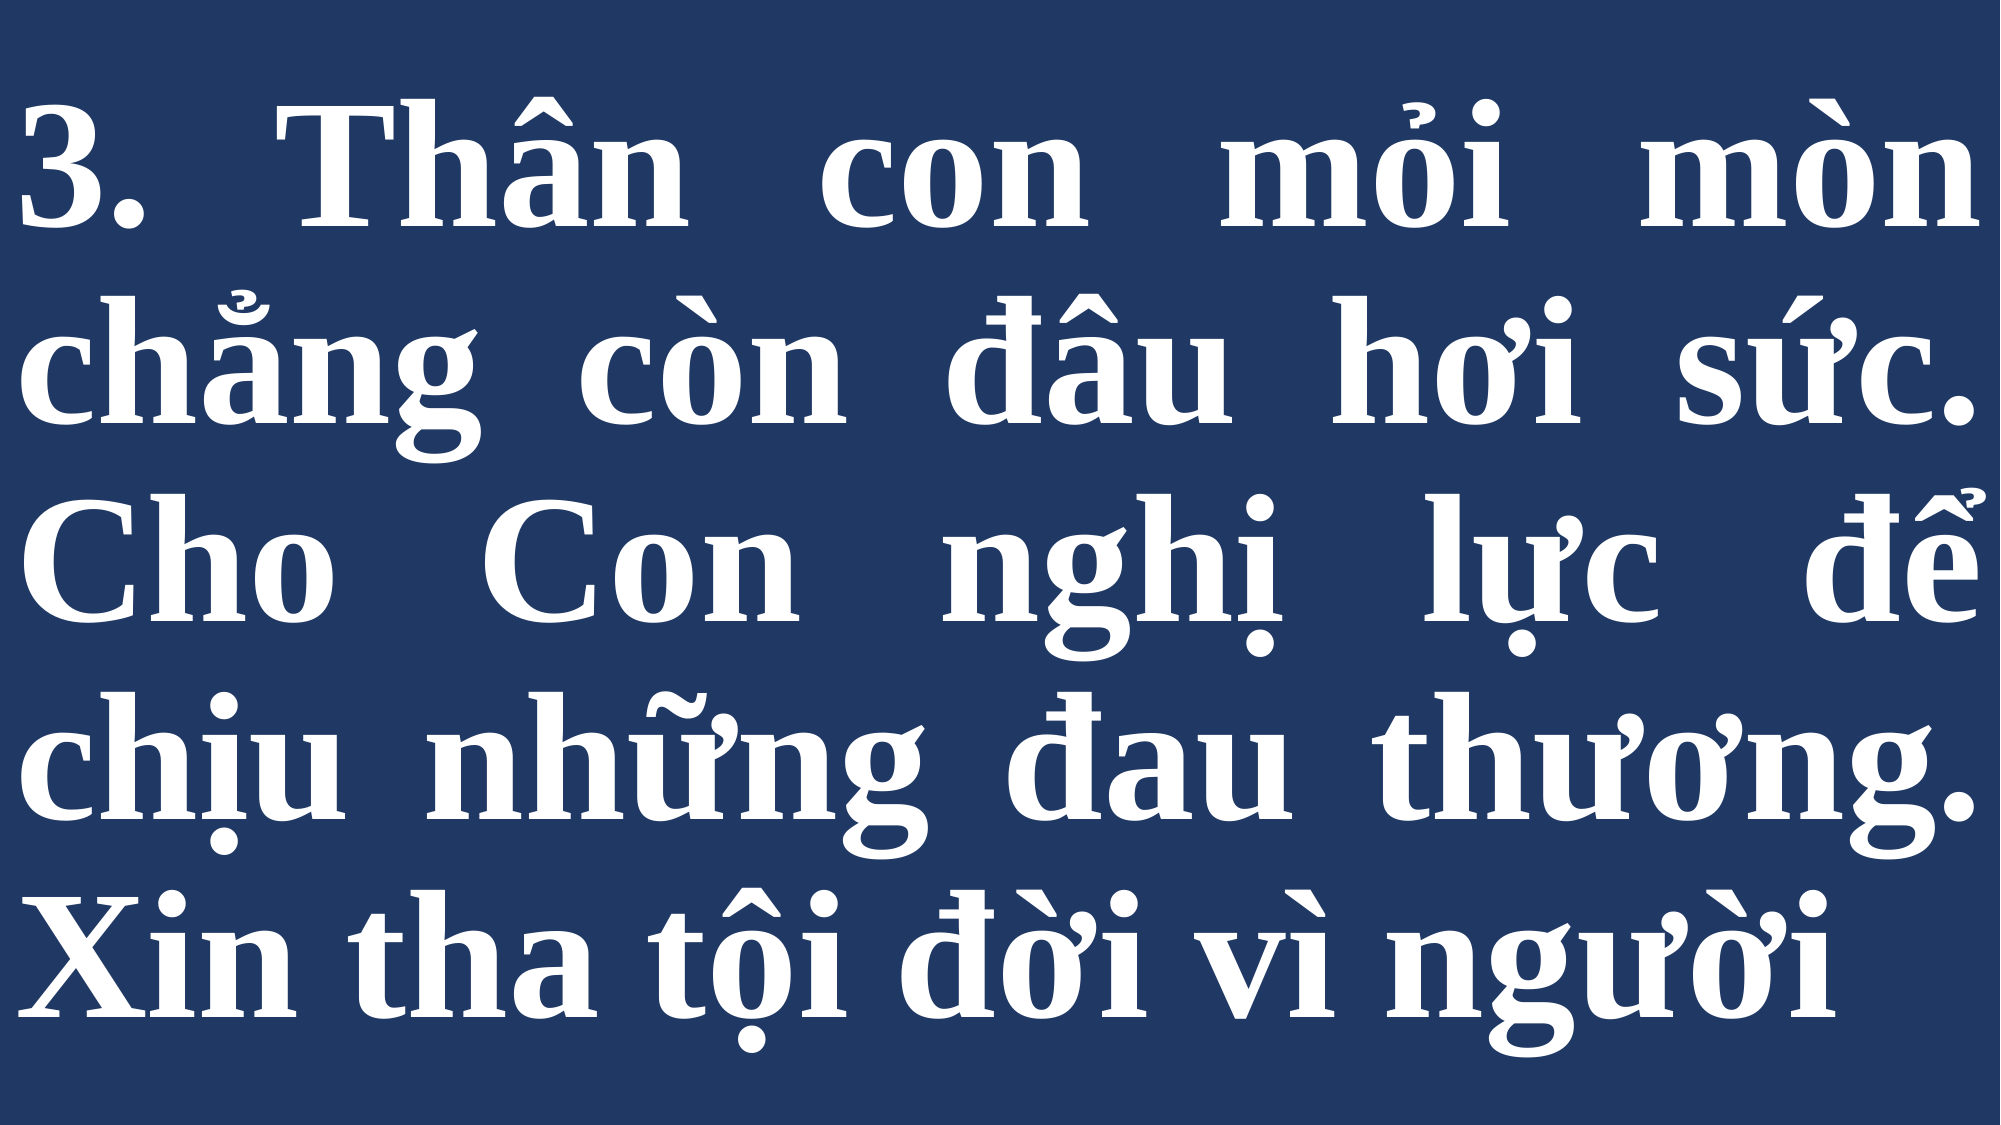

# 3. Thân con mỏi mòn chẳng còn đâu hơi sức. Cho Con nghị lực để chịu những đau thương. Xin tha tội đời vì người